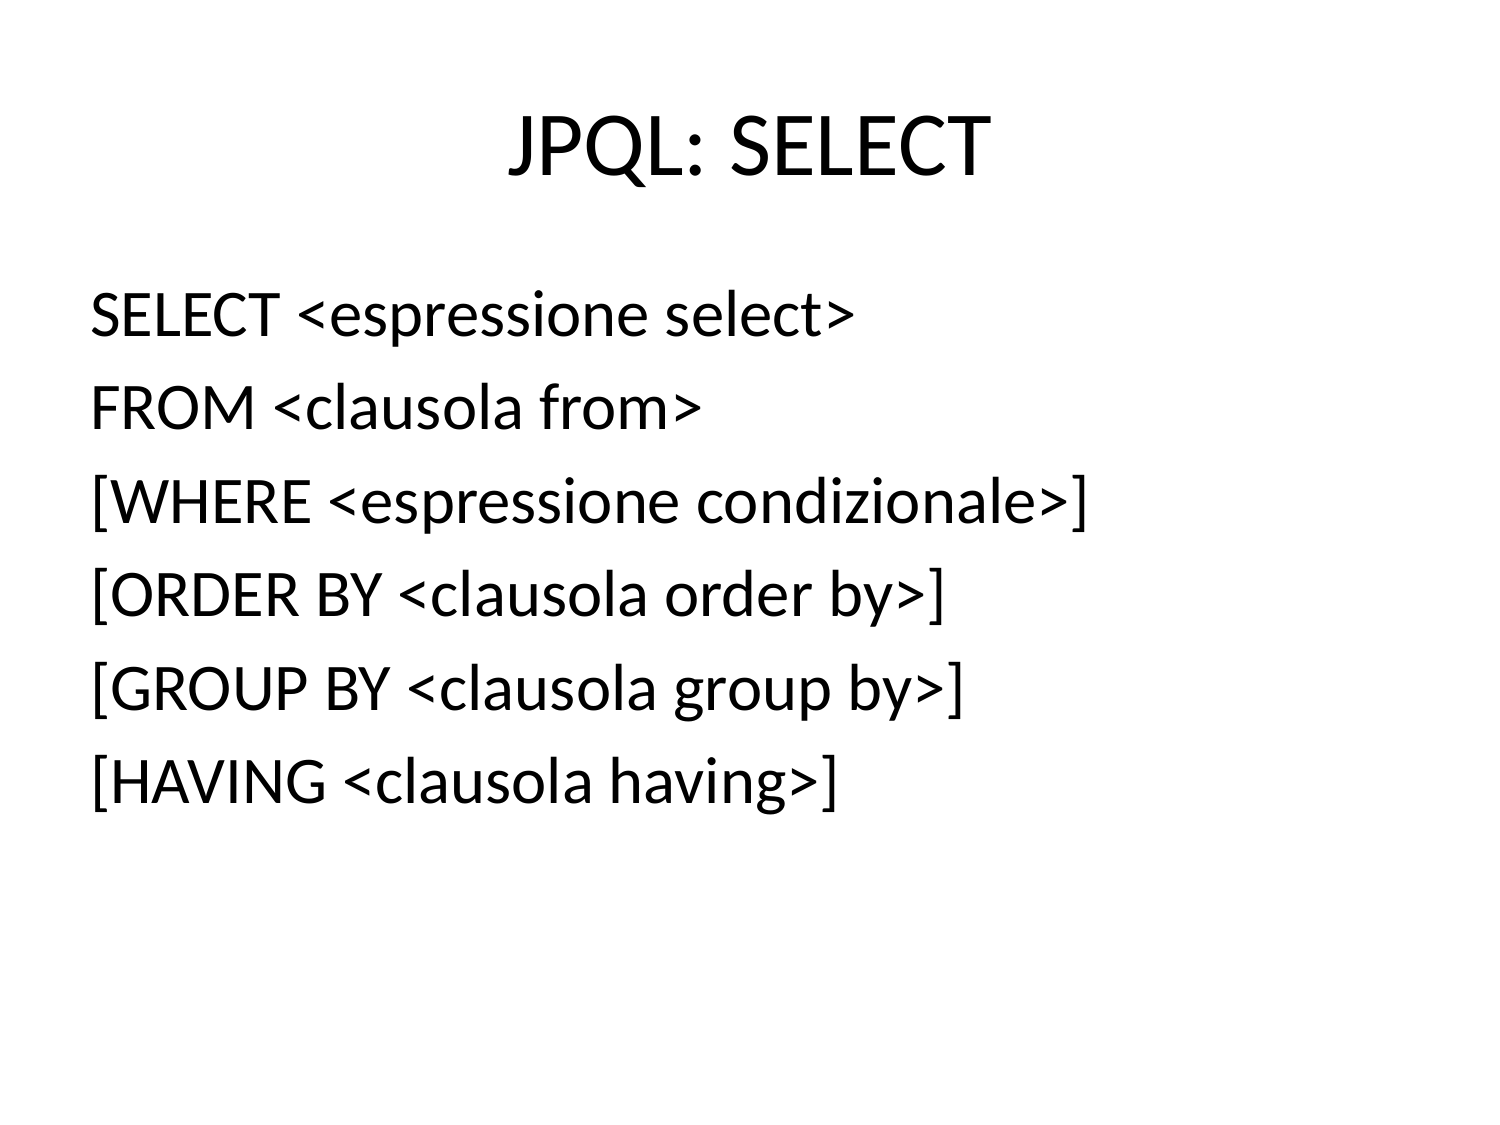

# JPQL: SELECT
SELECT <espressione select>
FROM <clausola from>
[WHERE <espressione condizionale>]
[ORDER BY <clausola order by>]
[GROUP BY <clausola group by>]
[HAVING <clausola having>]